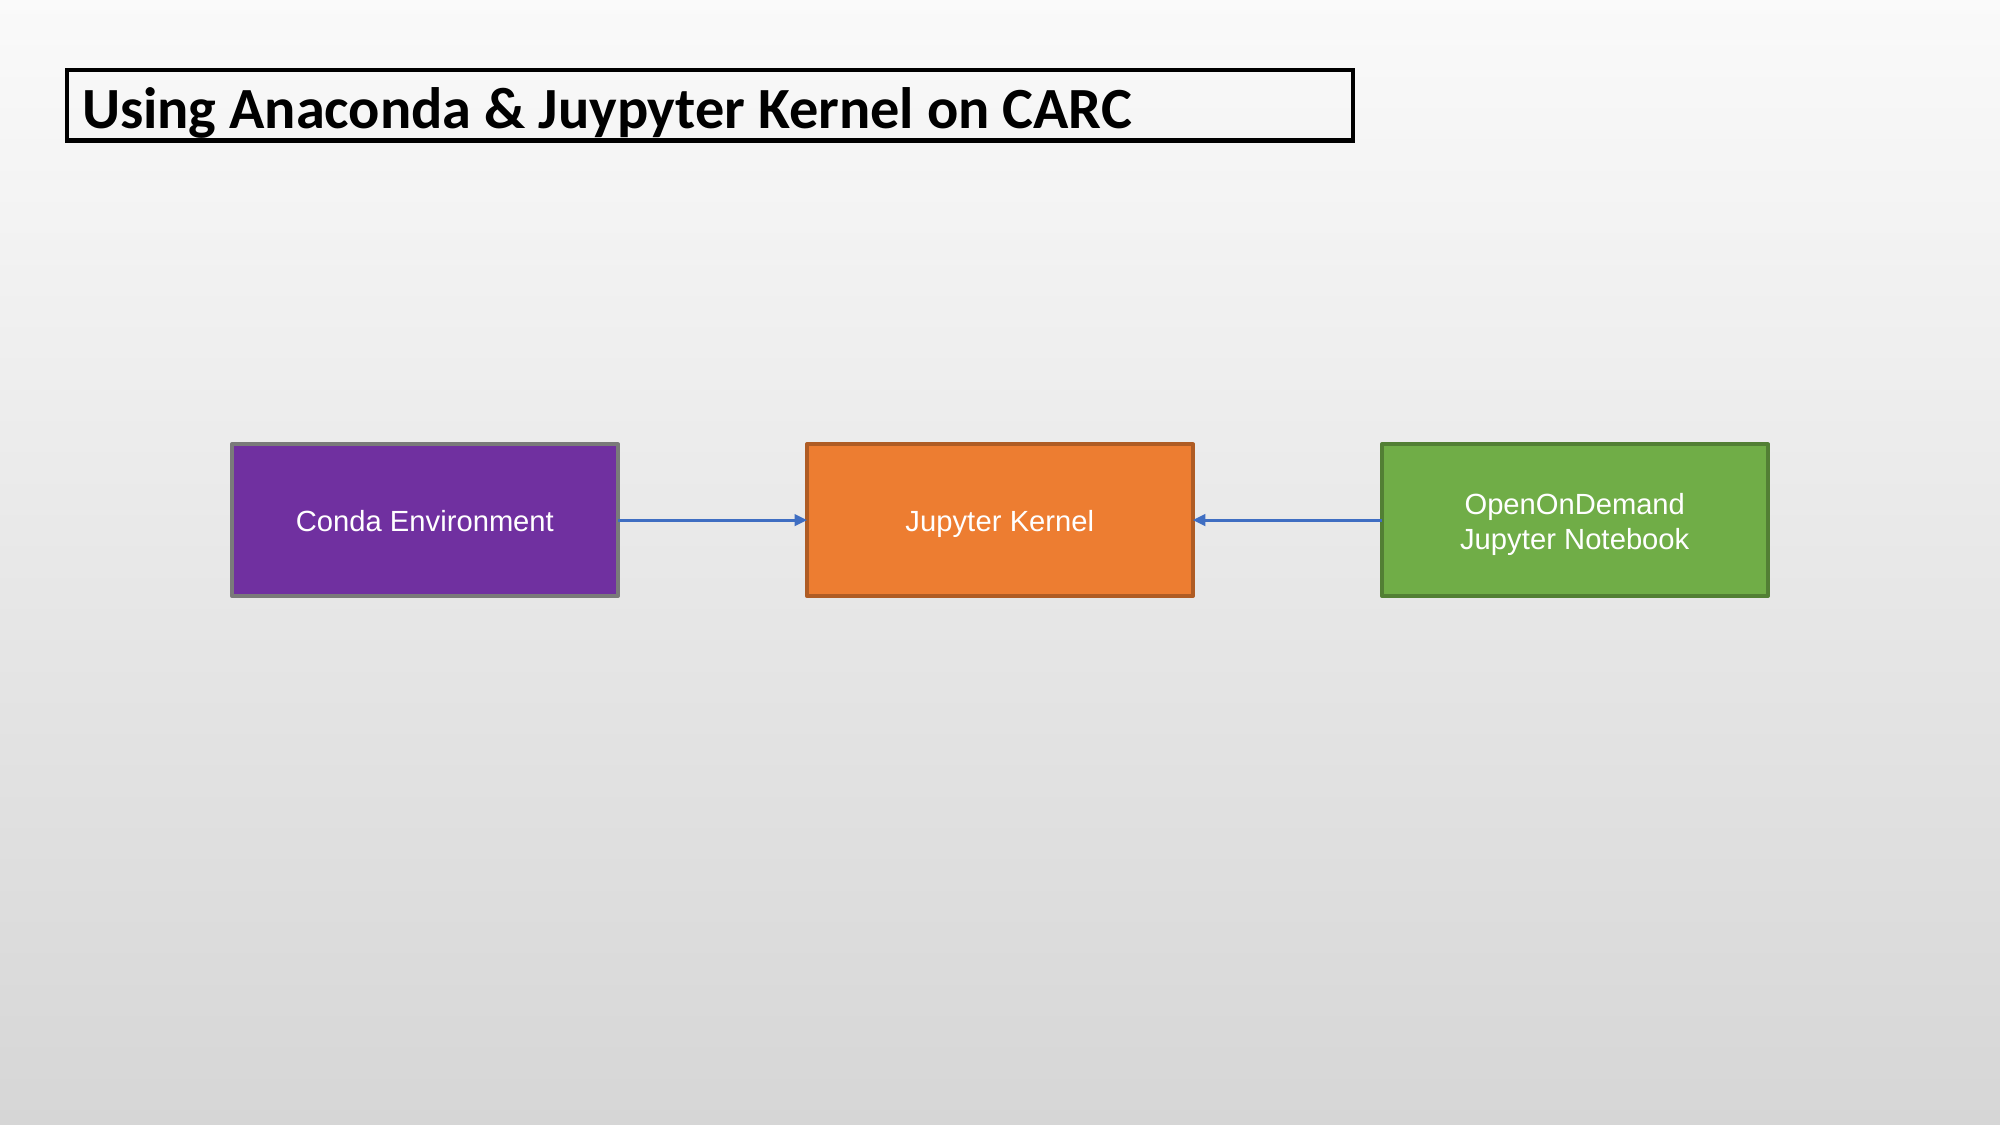

Using Anaconda & Juypyter Kernel on CARC
Jupyter Kernel
OpenOnDemand
Jupyter Notebook
Conda Environment